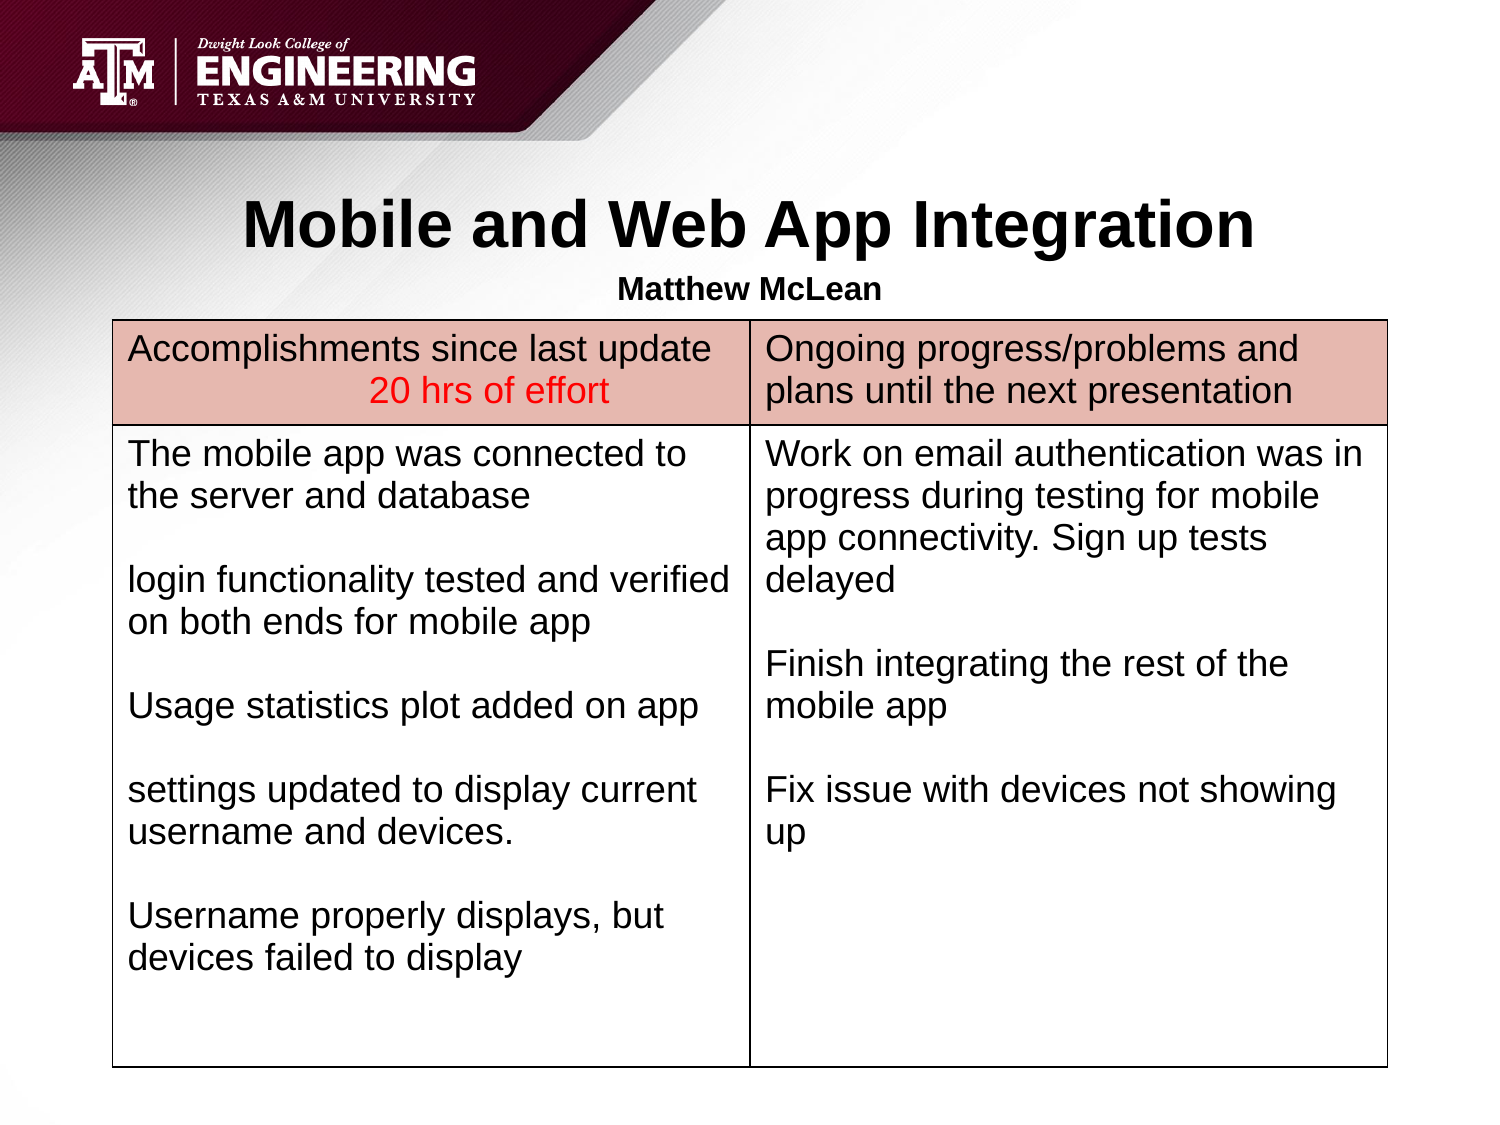

# Mobile and Web App Integration
Matthew McLean
| Accomplishments since last update 20 hrs of effort | Ongoing progress/problems and plans until the next presentation |
| --- | --- |
| The mobile app was connected to the server and database login functionality tested and verified on both ends for mobile app Usage statistics plot added on app settings updated to display current username and devices. Username properly displays, but devices failed to display | Work on email authentication was in progress during testing for mobile app connectivity. Sign up tests delayed Finish integrating the rest of the mobile app Fix issue with devices not showing up |